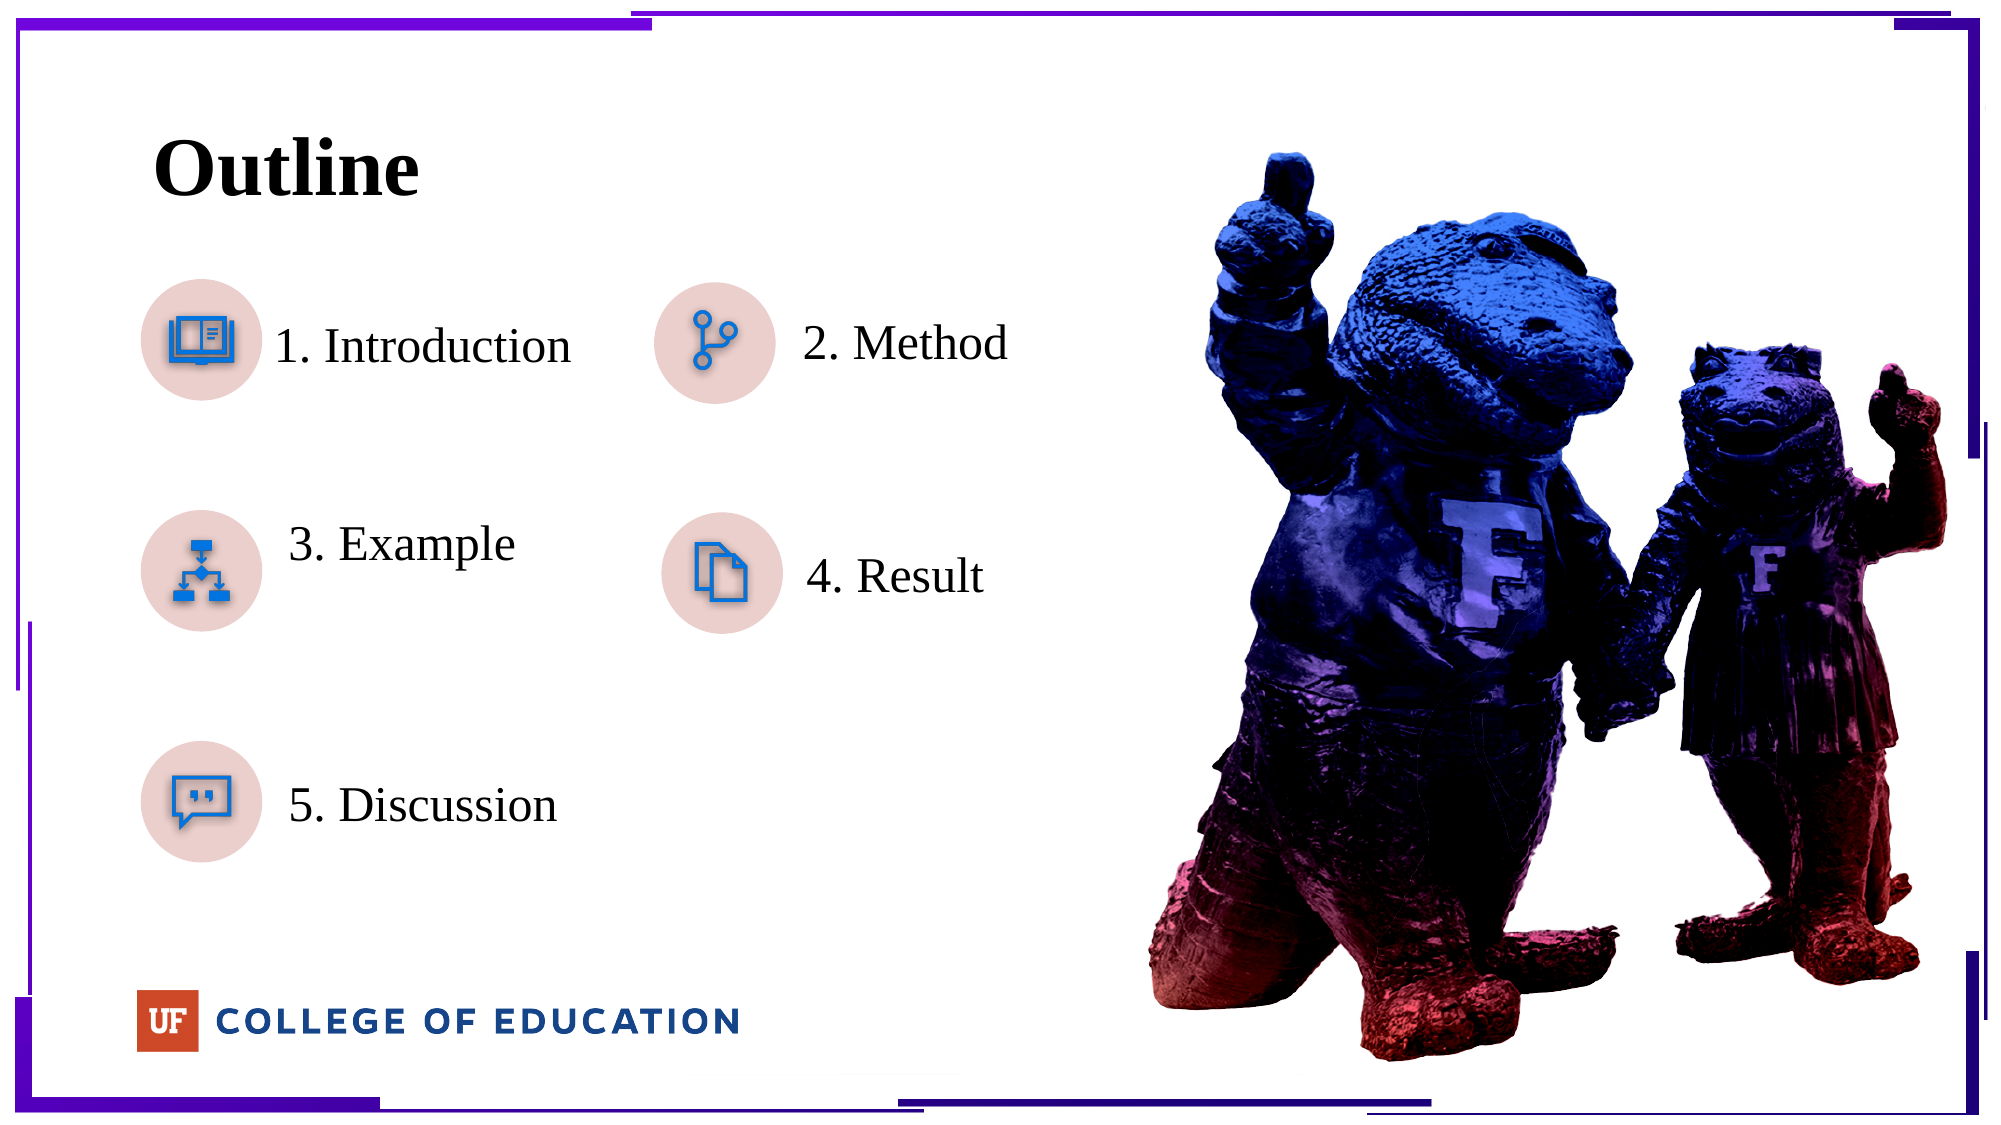

# Outline
1. Introduction
2. Method
3. Example
4. Result
5. Discussion